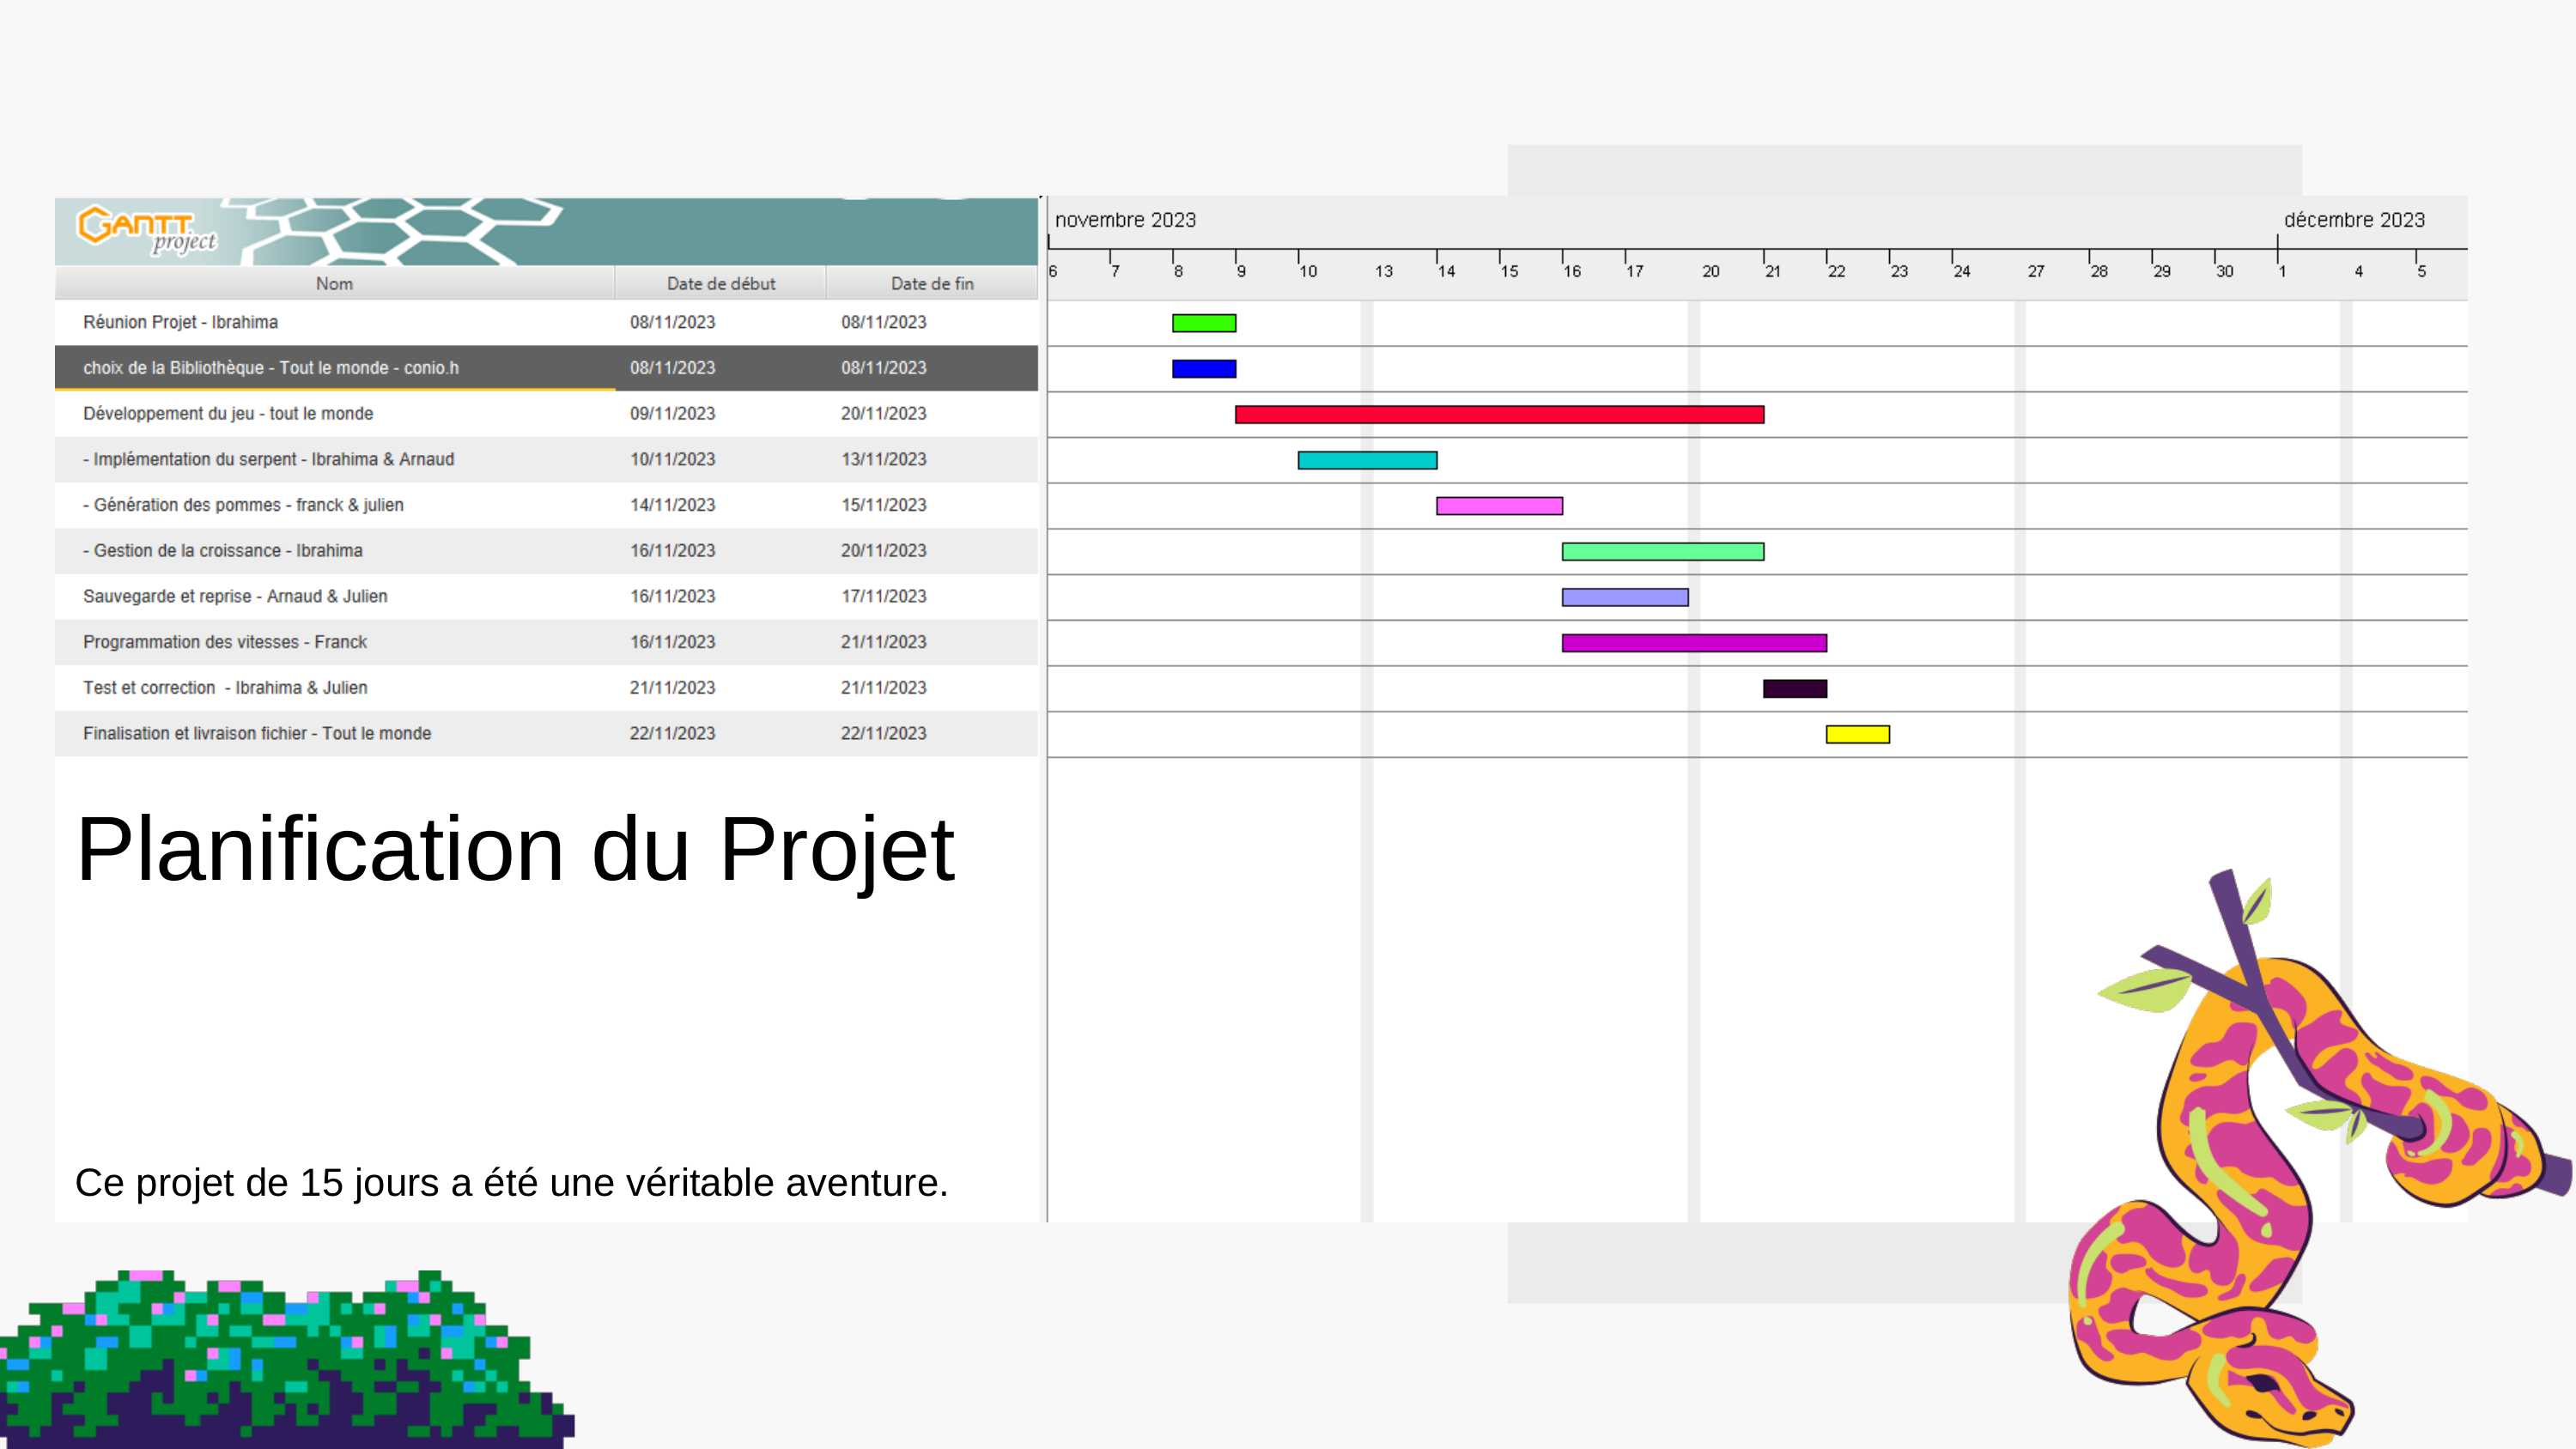

Planification du Projet
Ce projet de 15 jours a été une véritable aventure.